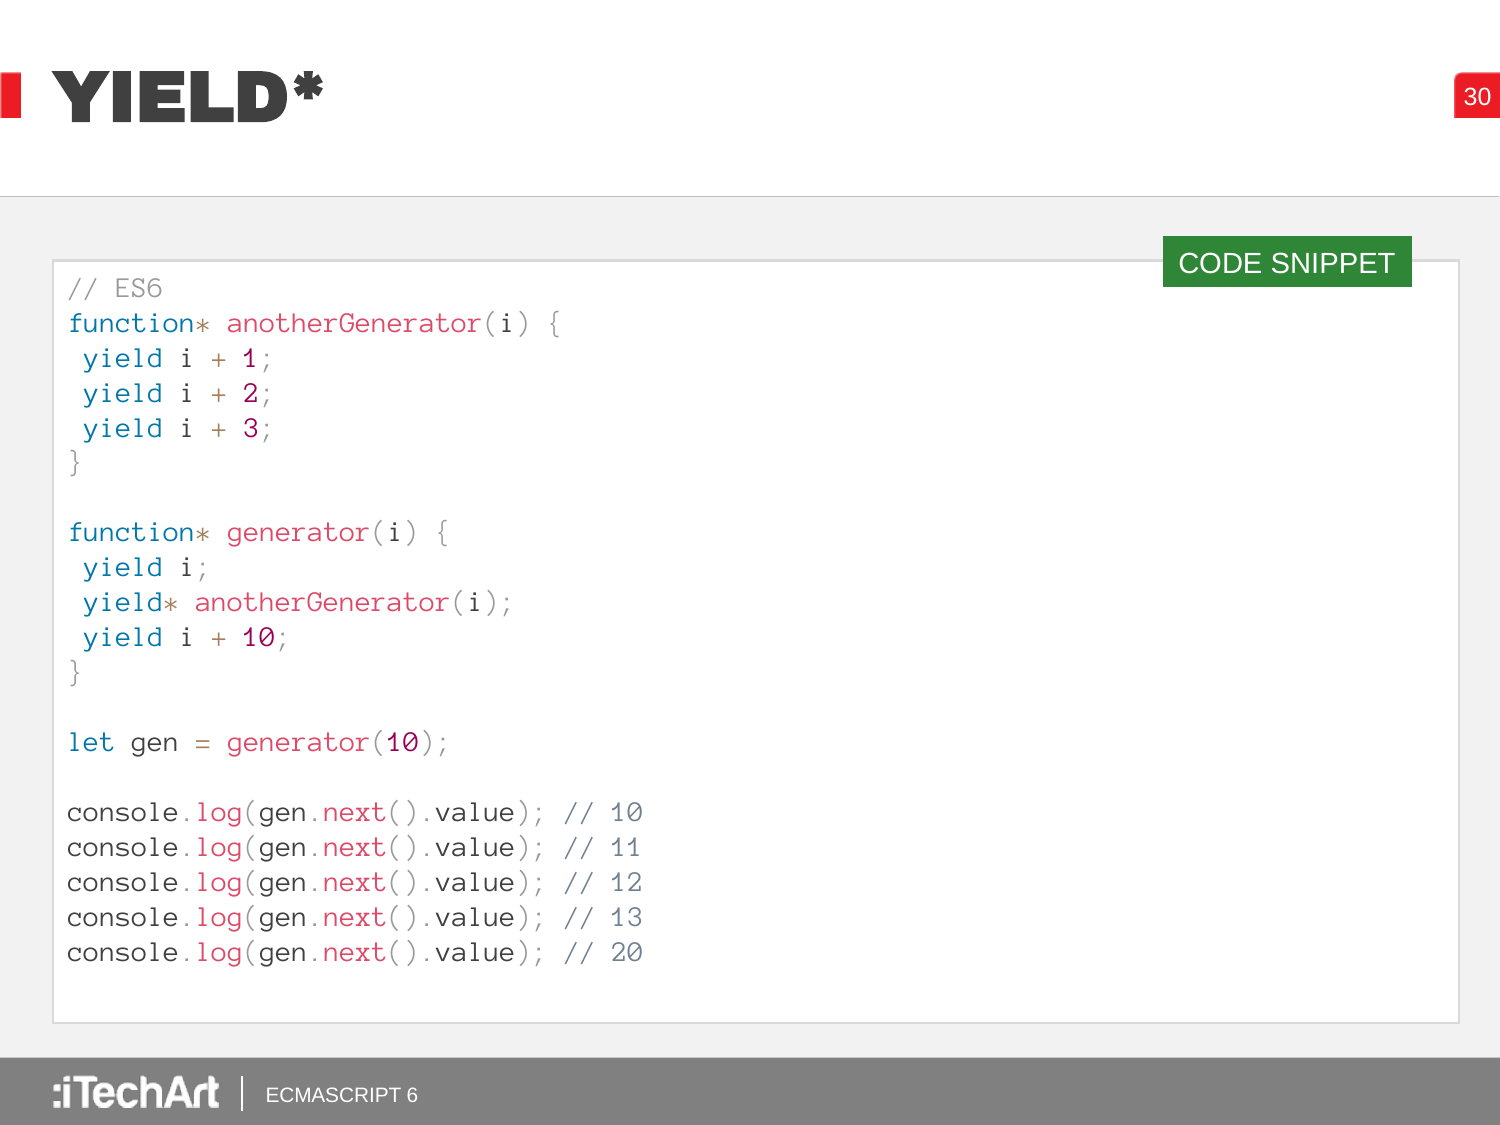

# YIELD*
CODE SNIPPET
// ES6
function* anotherGenerator(i) {
 yield i + 1;
 yield i + 2;
 yield i + 3;
}

function* generator(i) {
 yield i;
 yield* anotherGenerator(i);
 yield i + 10;
}

let gen = generator(10);

console.log(gen.next().value); // 10
console.log(gen.next().value); // 11
console.log(gen.next().value); // 12
console.log(gen.next().value); // 13
console.log(gen.next().value); // 20
ECMASCRIPT 6